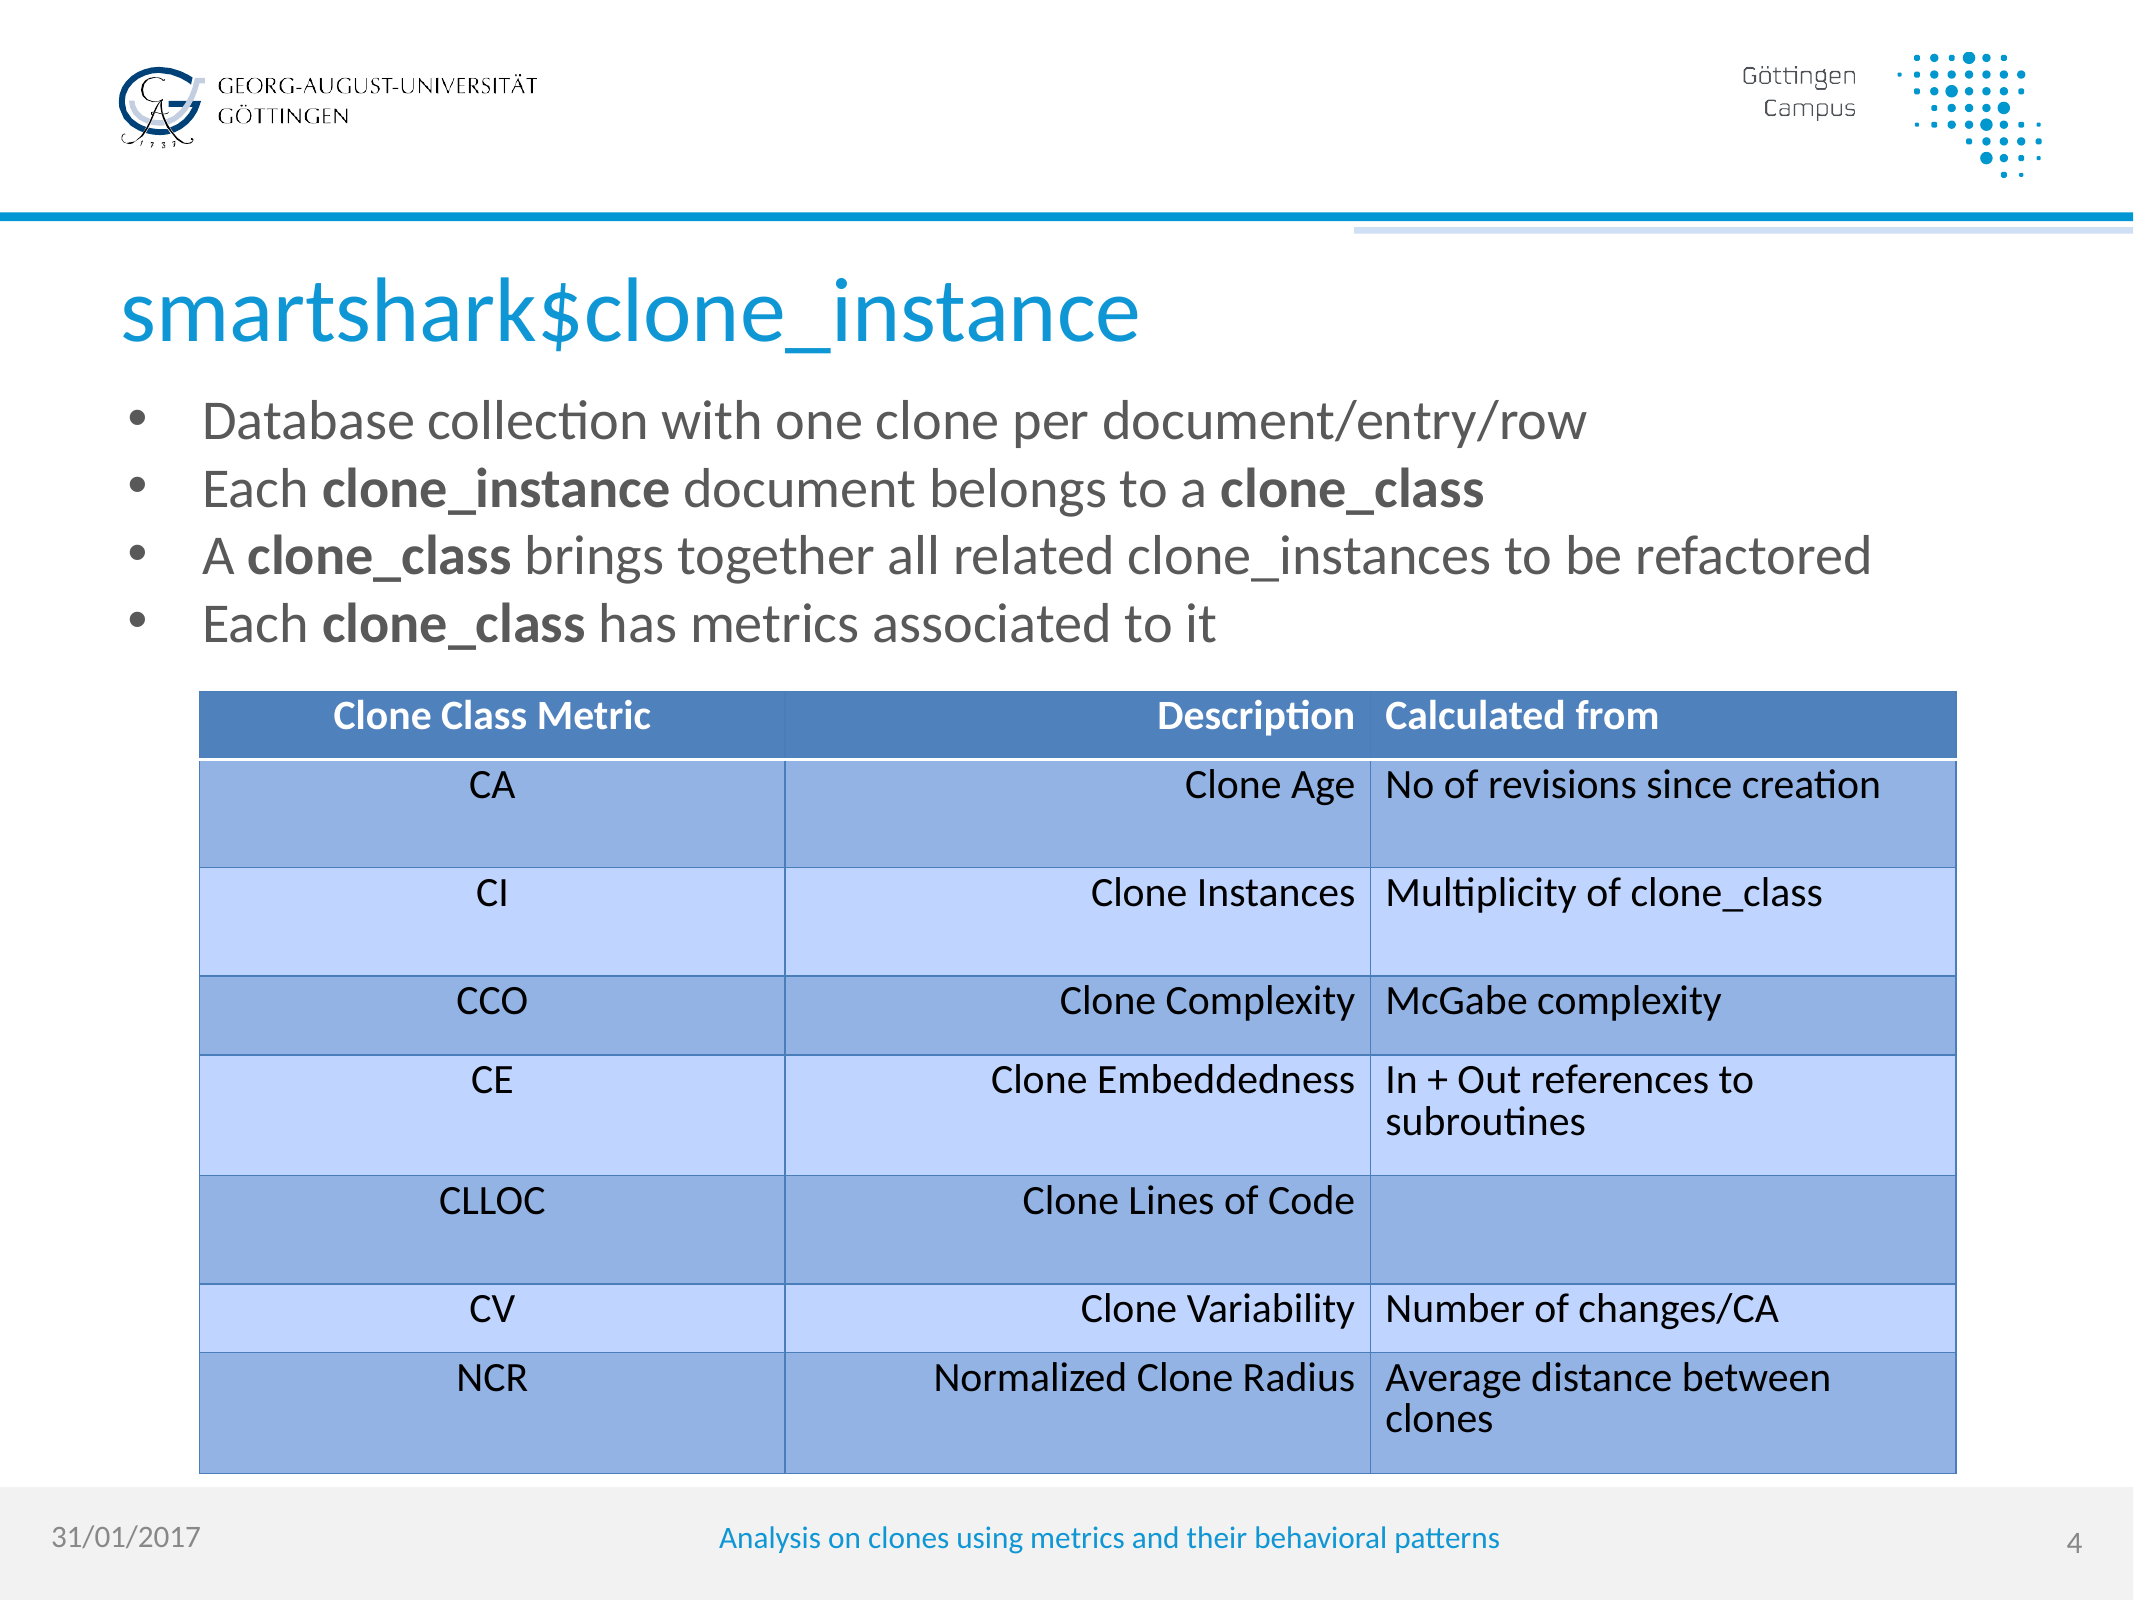

# smartshark$clone_instance
Database collection with one clone per document/entry/row
Each clone_instance document belongs to a clone_class
A clone_class brings together all related clone_instances to be refactored
Each clone_class has metrics associated to it
| Clone Class Metric | Description | Calculated from |
| --- | --- | --- |
| CA | Clone Age | No of revisions since creation |
| CI | Clone Instances | Multiplicity of clone\_class |
| CCO | Clone Complexity | McGabe complexity |
| CE | Clone Embeddedness | In + Out references to subroutines |
| CLLOC | Clone Lines of Code |  |
| CV | Clone Variability | Number of changes/CA |
| NCR | Normalized Clone Radius | Average distance between clones |
31/01/2017
Analysis on clones using metrics and their behavioral patterns
4